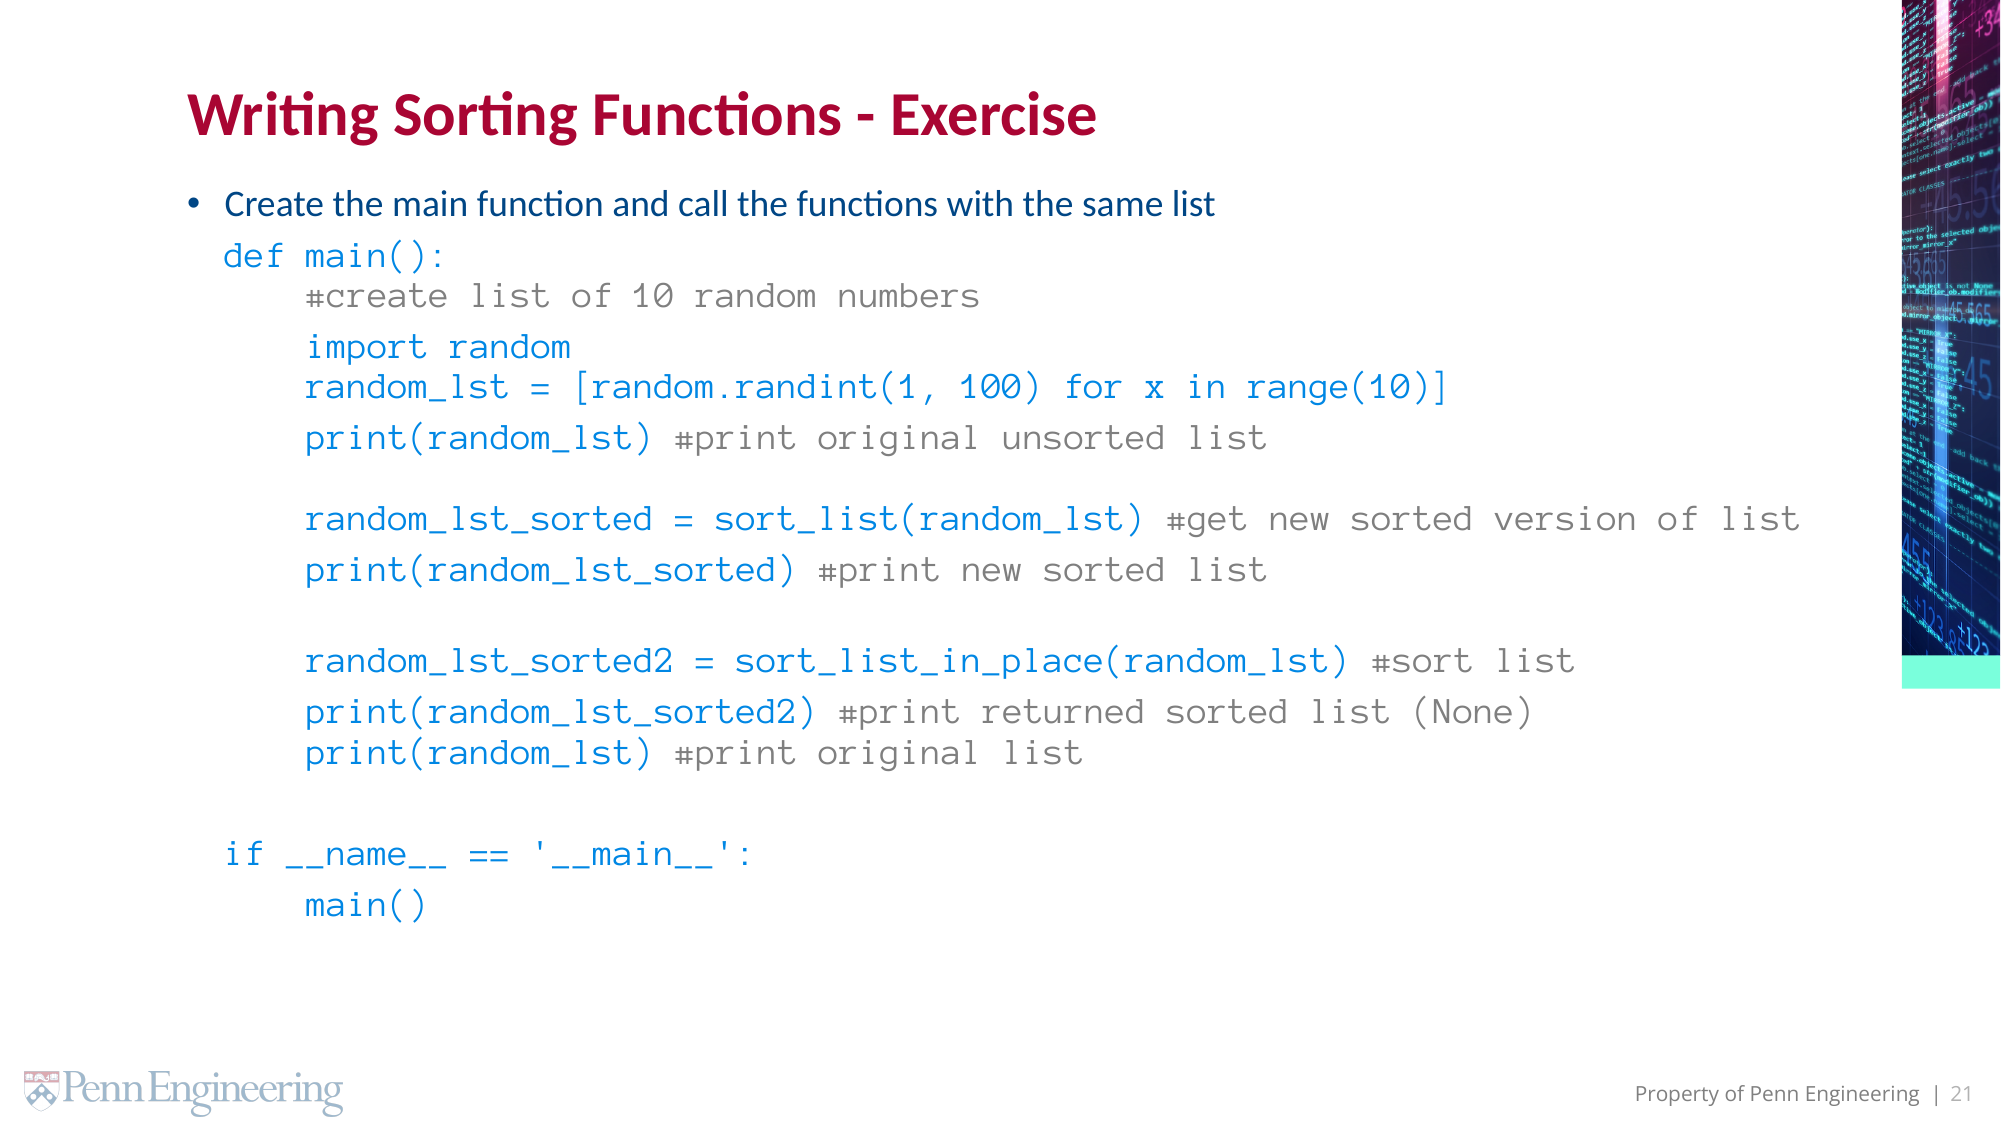

# Writing Sorting Functions - Exercise
Create the main function and call the functions with the same list
def main():
    #create list of 10 random numbers
    import random
    random_lst = [random.randint(1, 100) for x in range(10)]
    print(random_lst) #print original unsorted list
    random_lst_sorted = sort_list(random_lst) #get new sorted version of list
    print(random_lst_sorted) #print new sorted list
    random_lst_sorted2 = sort_list_in_place(random_lst) #sort list
    print(random_lst_sorted2) #print returned sorted list (None)
    print(random_lst) #print original list

if __name__ == '__main__':
    main()
21